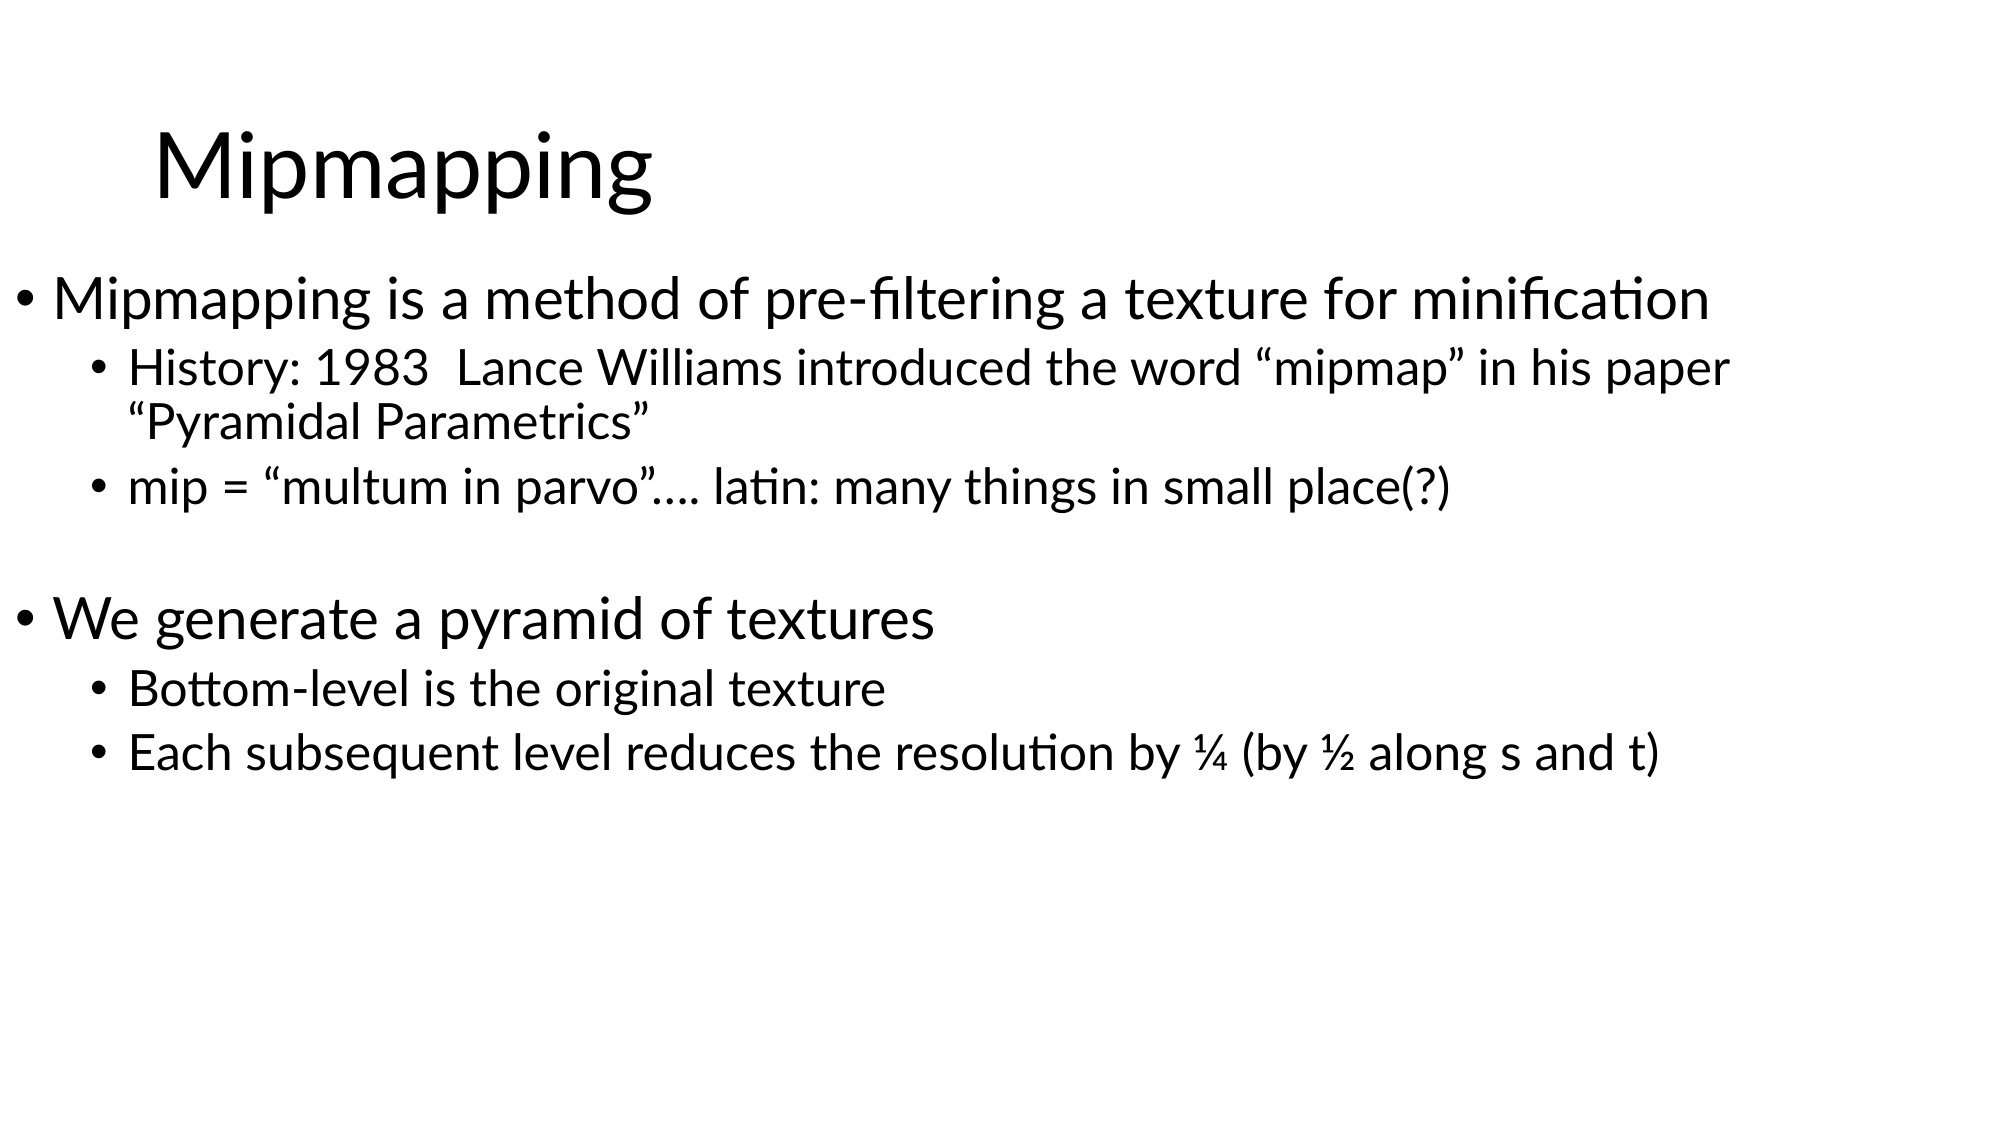

# Mipmapping
Mipmapping is a method of pre-filtering a texture for minification
History: 1983  Lance Williams introduced the word “mipmap” in his paper  “Pyramidal Parametrics”
mip = “multum in parvo”…. latin: many things in small place(?)
We generate a pyramid of textures
Bottom-level is the original texture
Each subsequent level reduces the resolution by ¼ (by ½ along s and t)